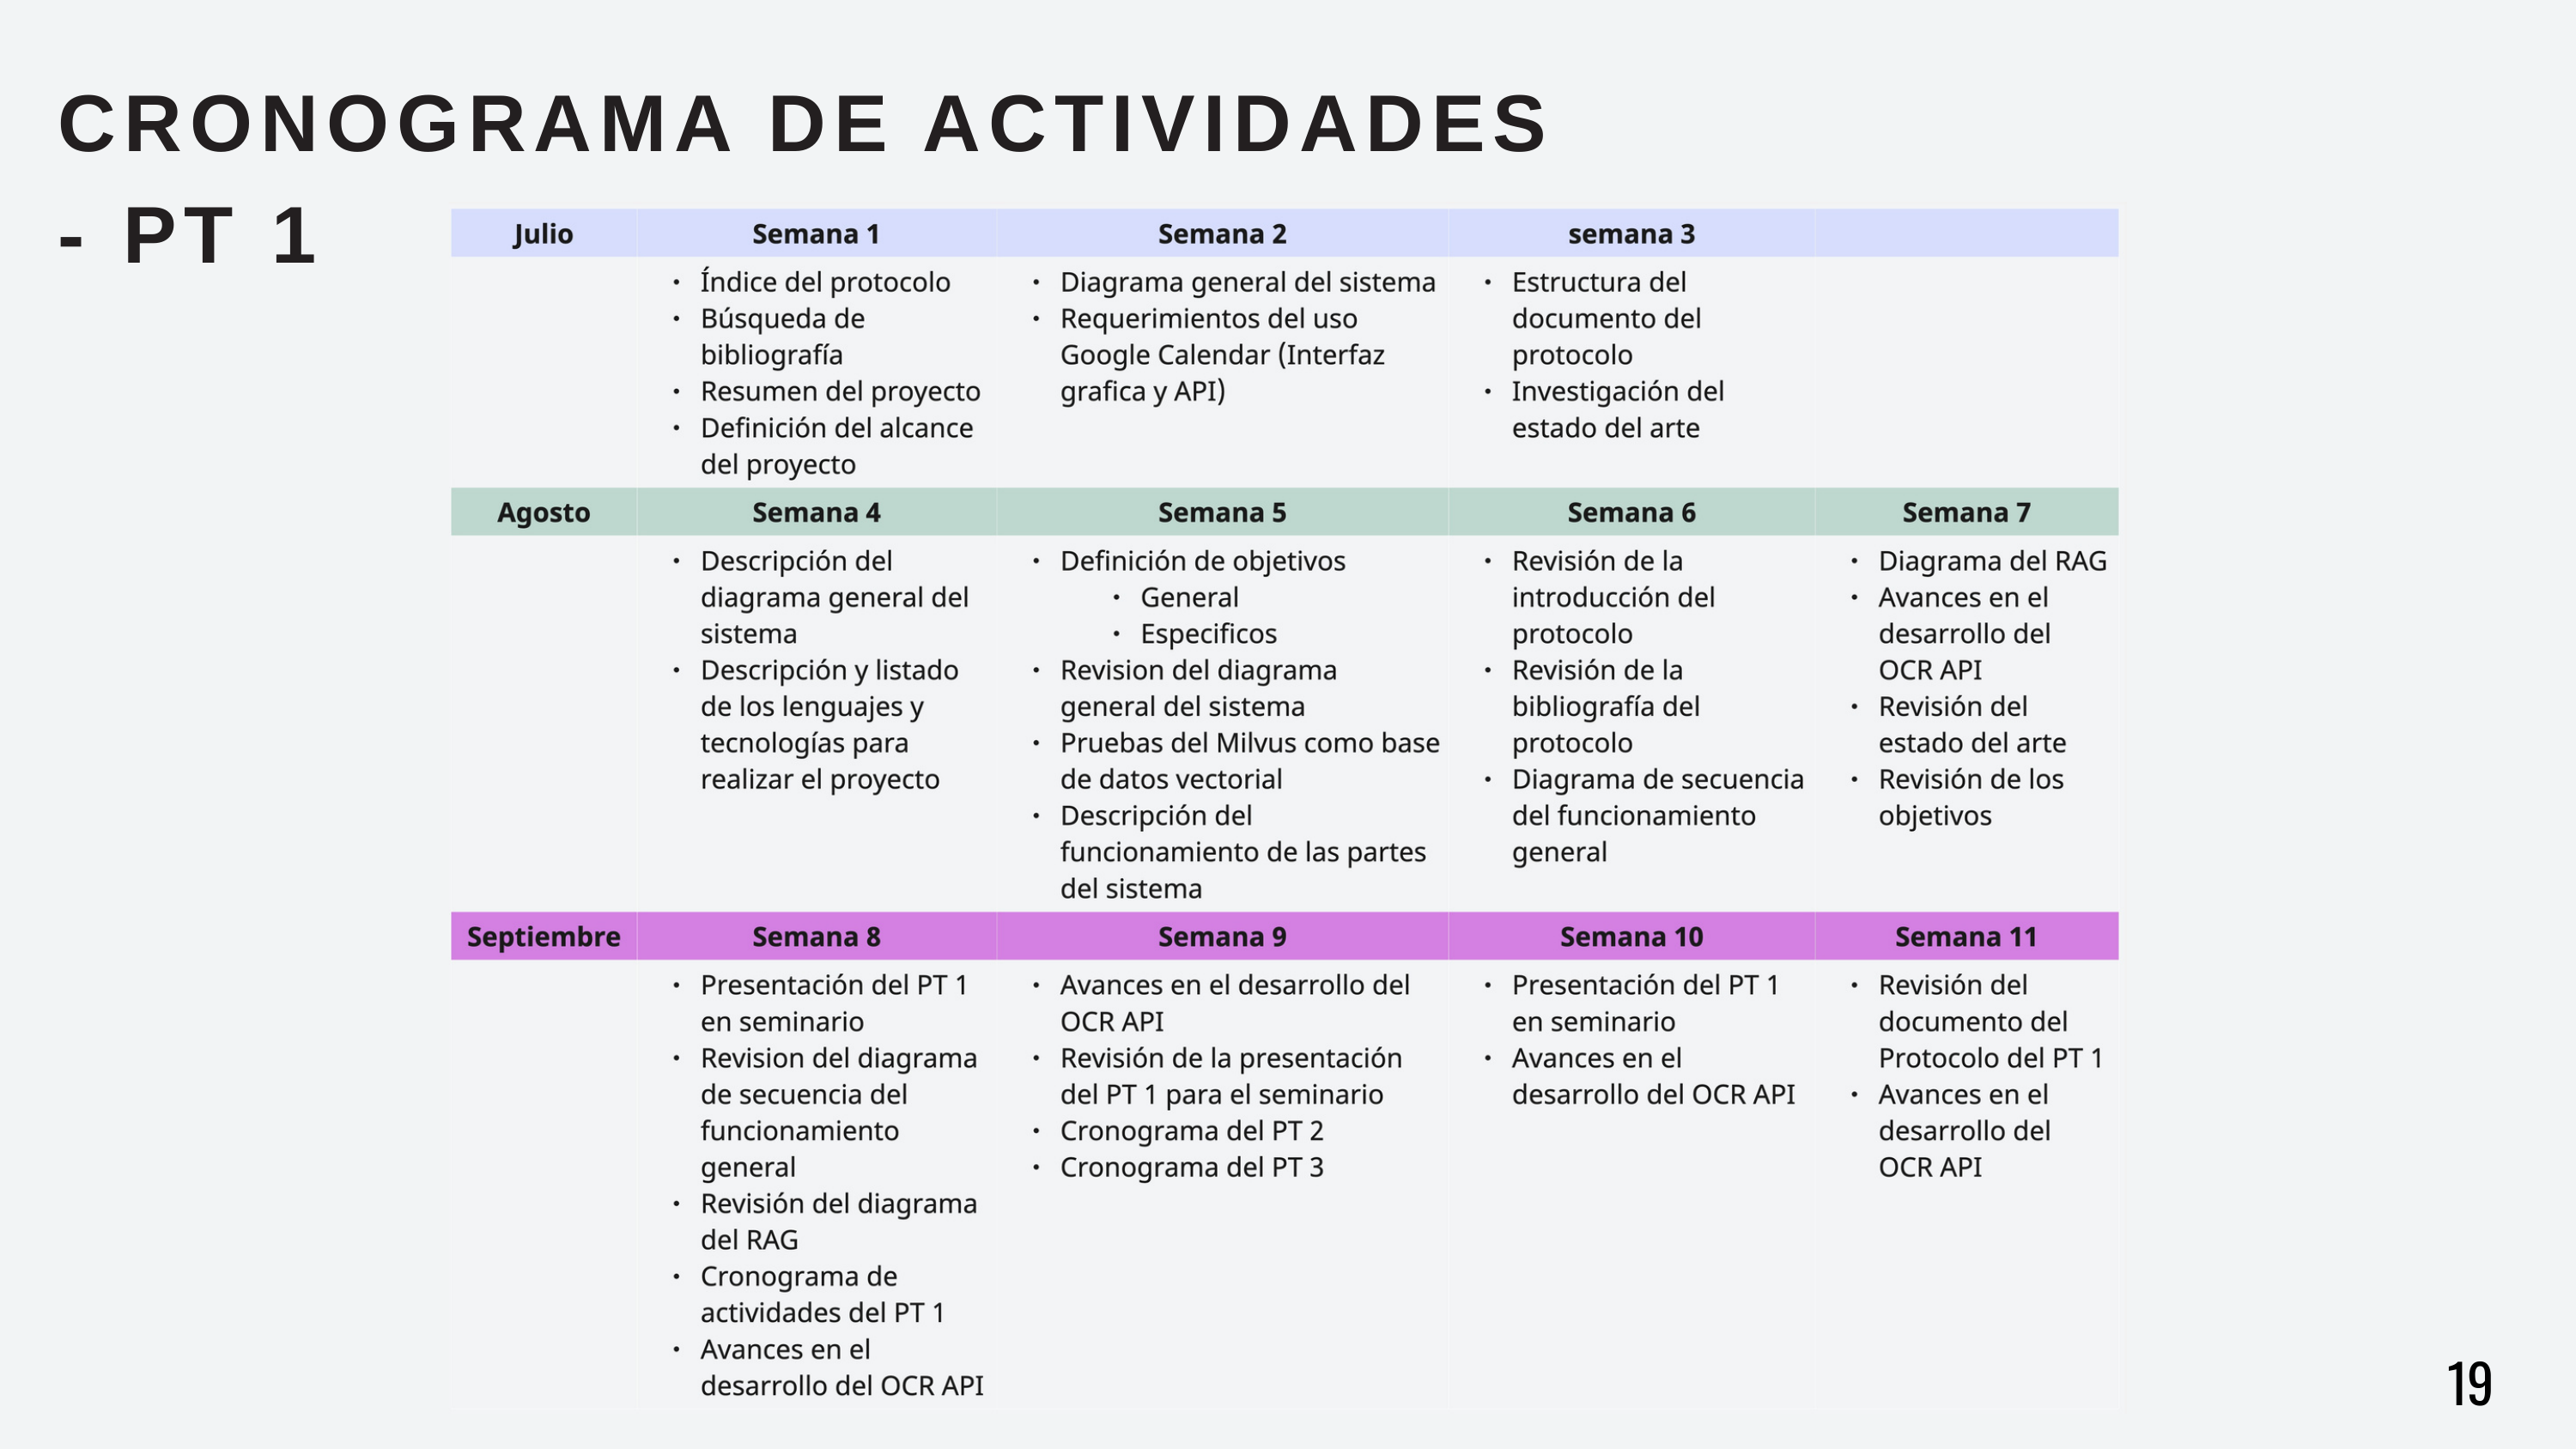

CRONOGRAMA DE ACTIVIDADES - PT 1

19